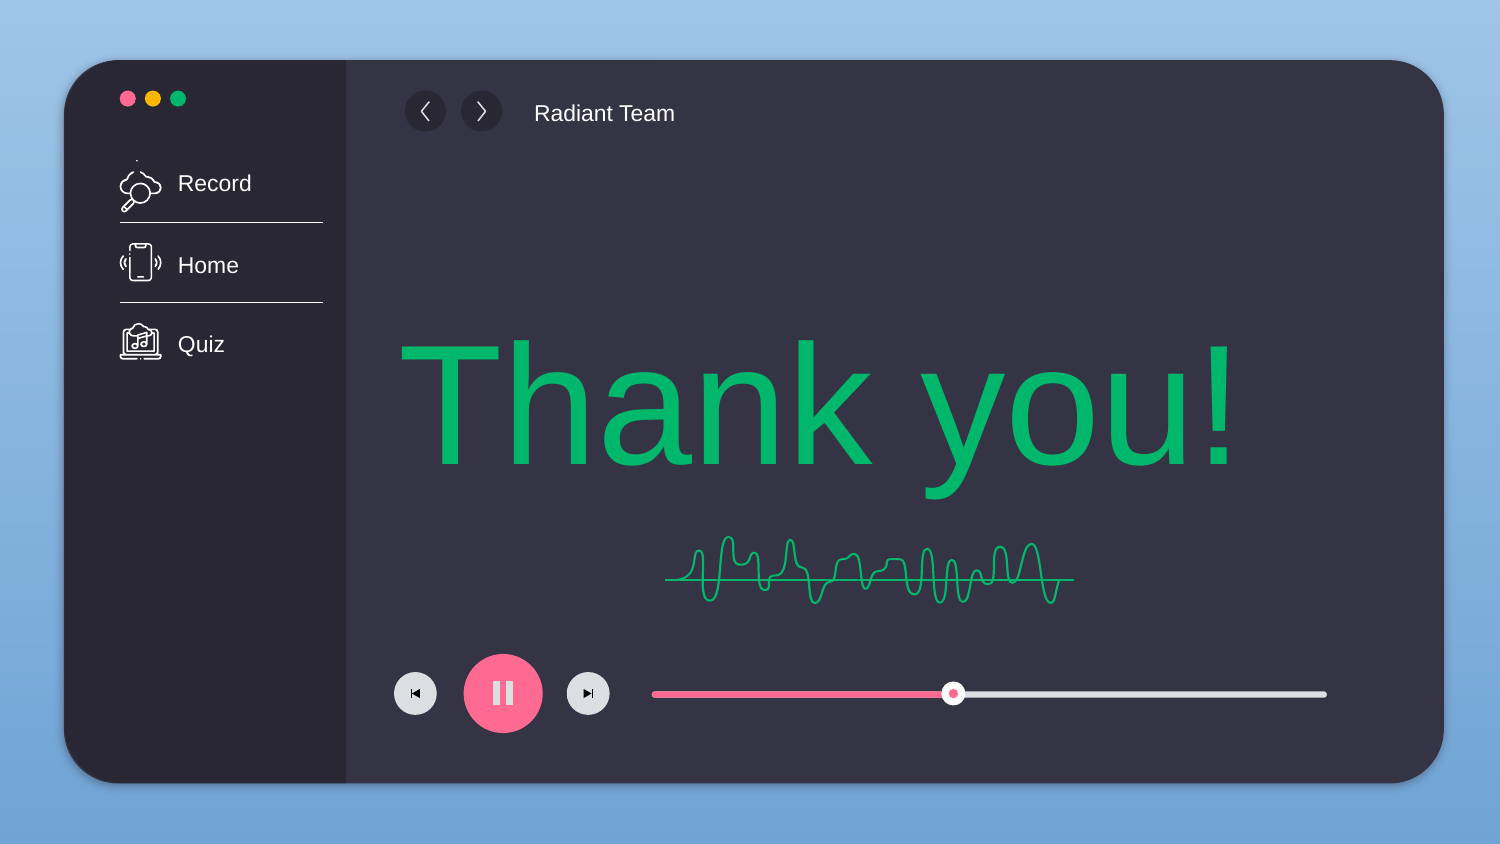

Record

Home

Quiz

Radiant Team
Thank you!